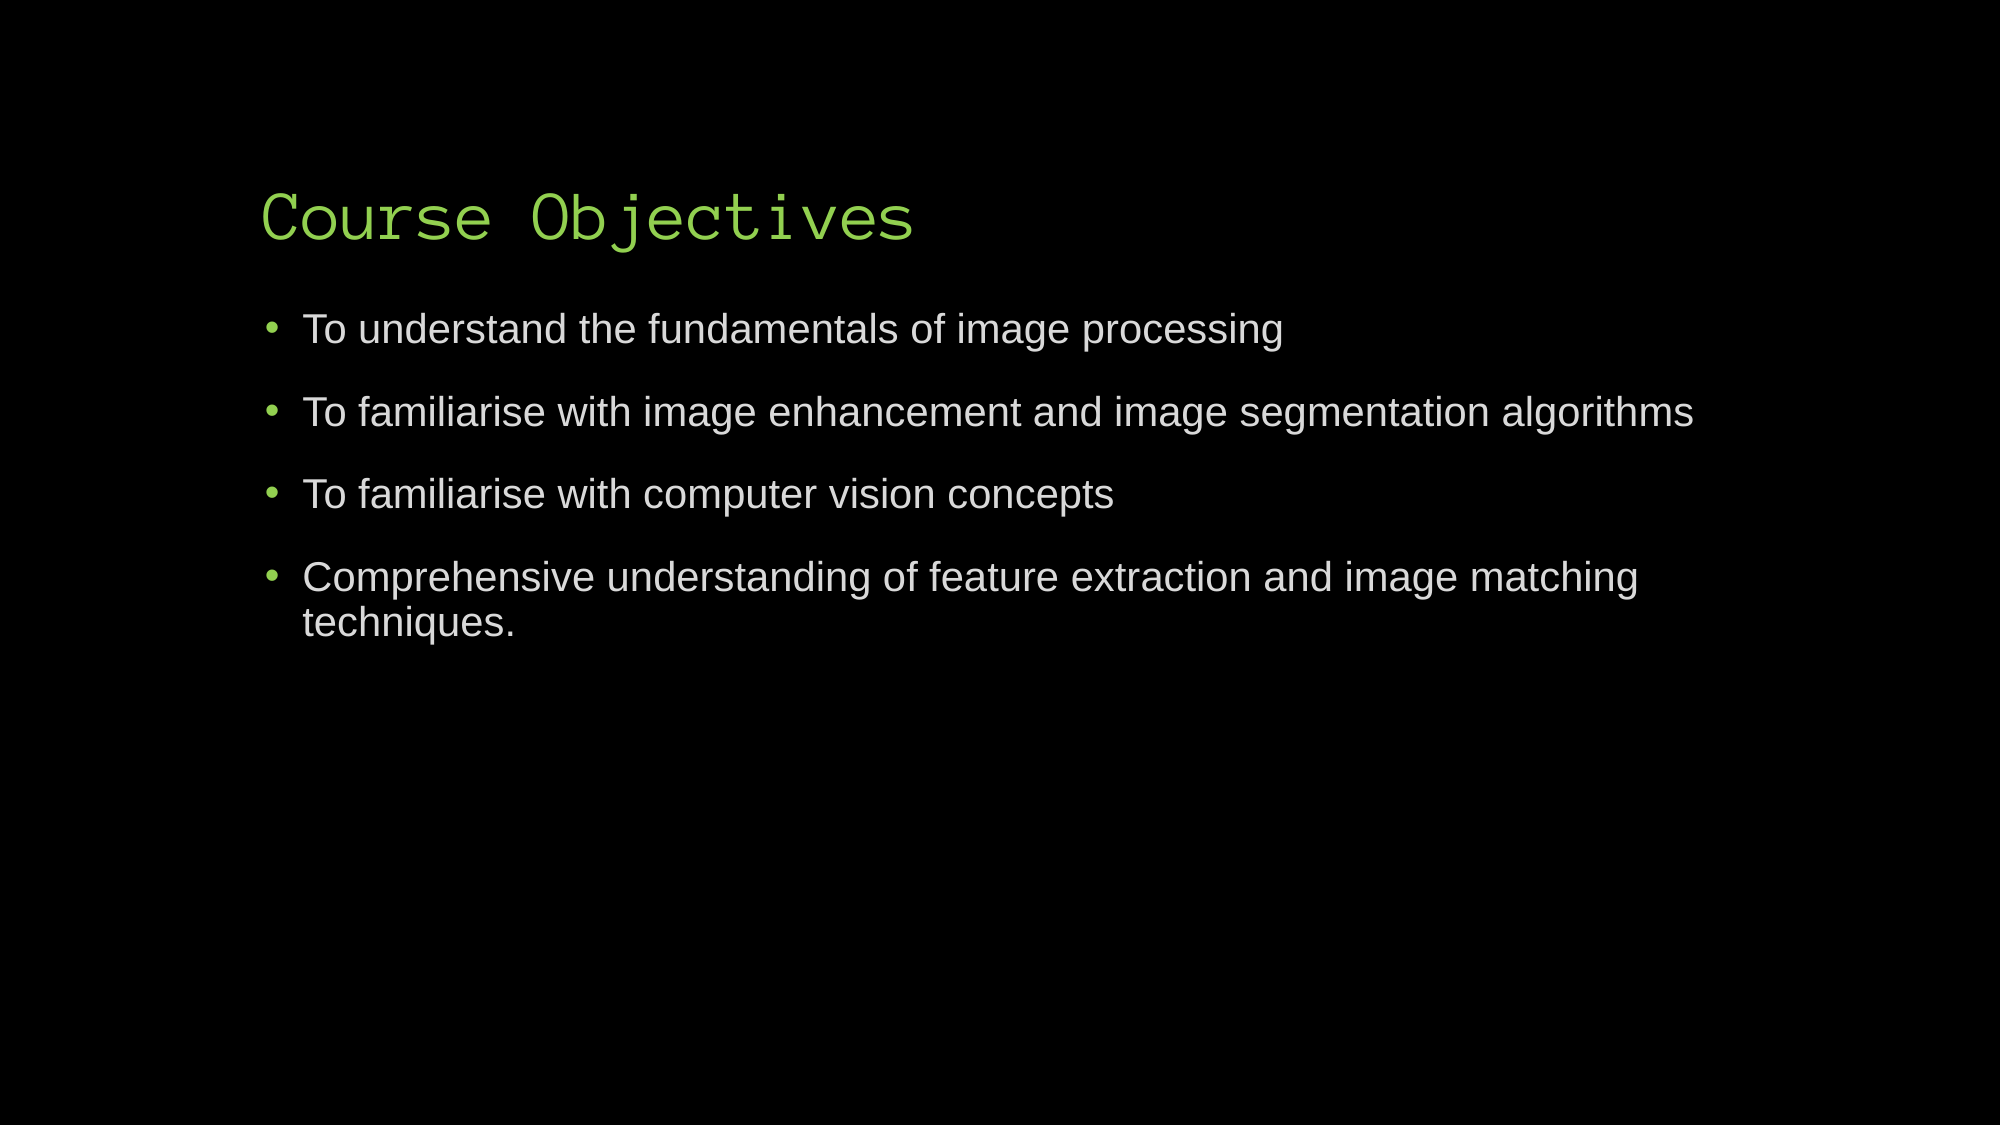

# Course Objectives
To understand the fundamentals of image processing
To familiarise with image enhancement and image segmentation algorithms
To familiarise with computer vision concepts
Comprehensive understanding of feature extraction and image matching techniques.